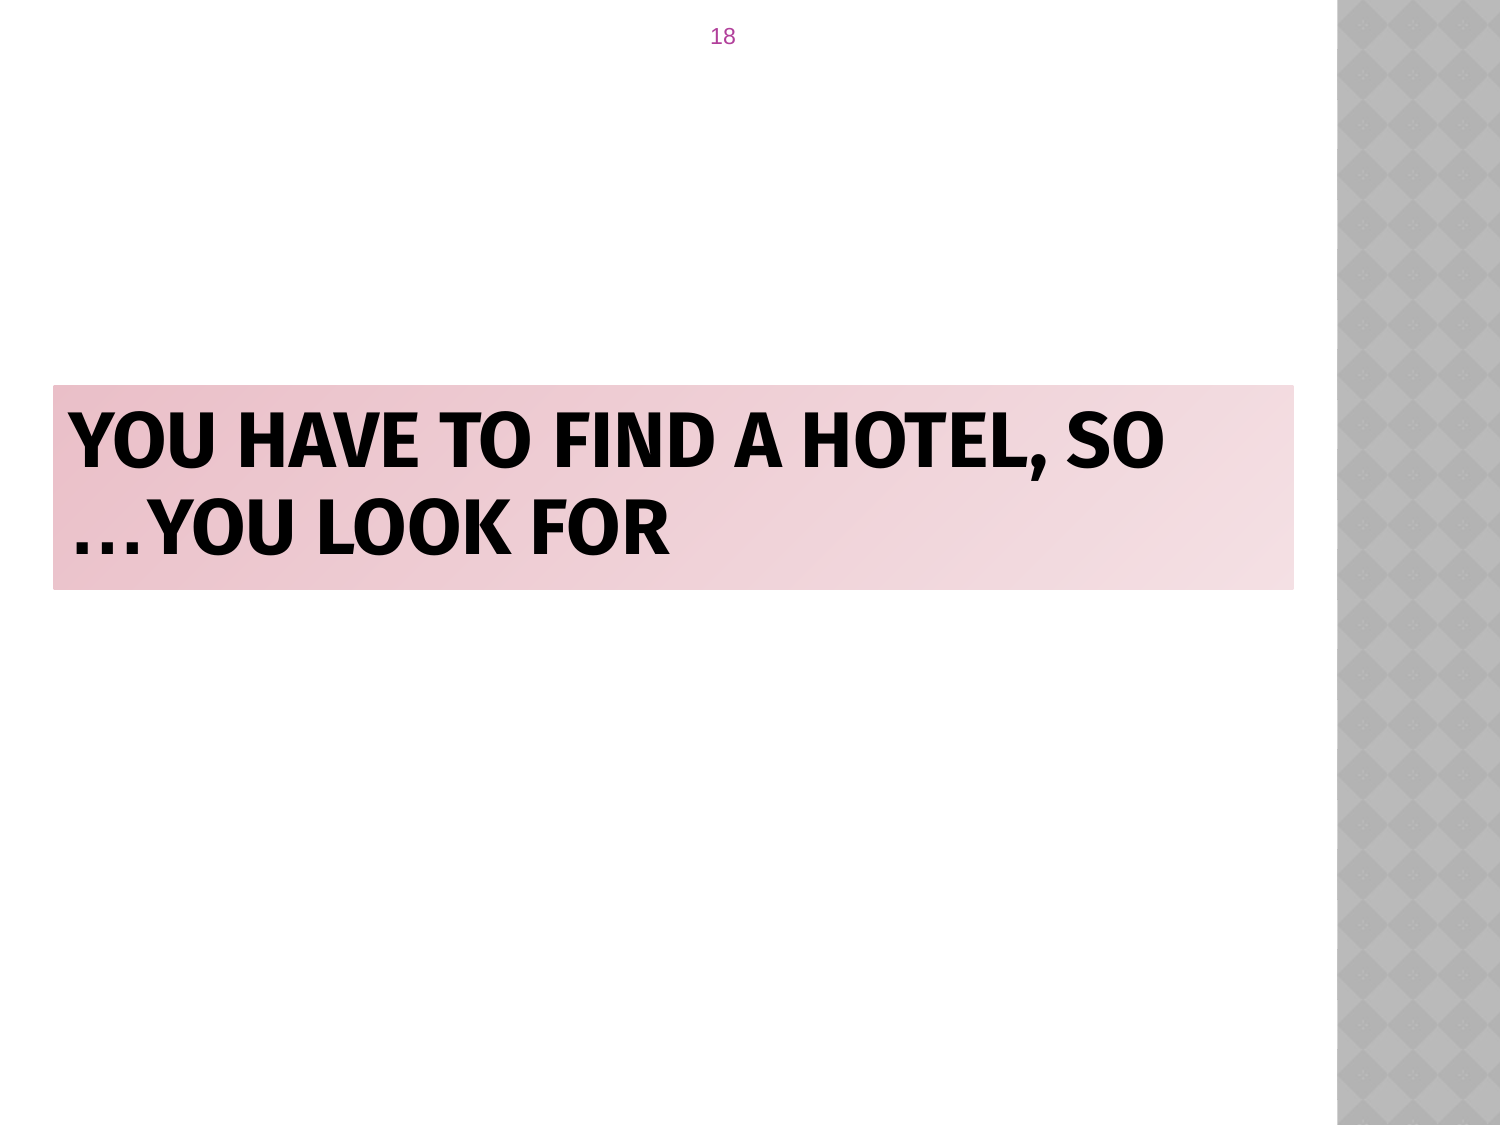

# You have to find a hotel, so you look for…